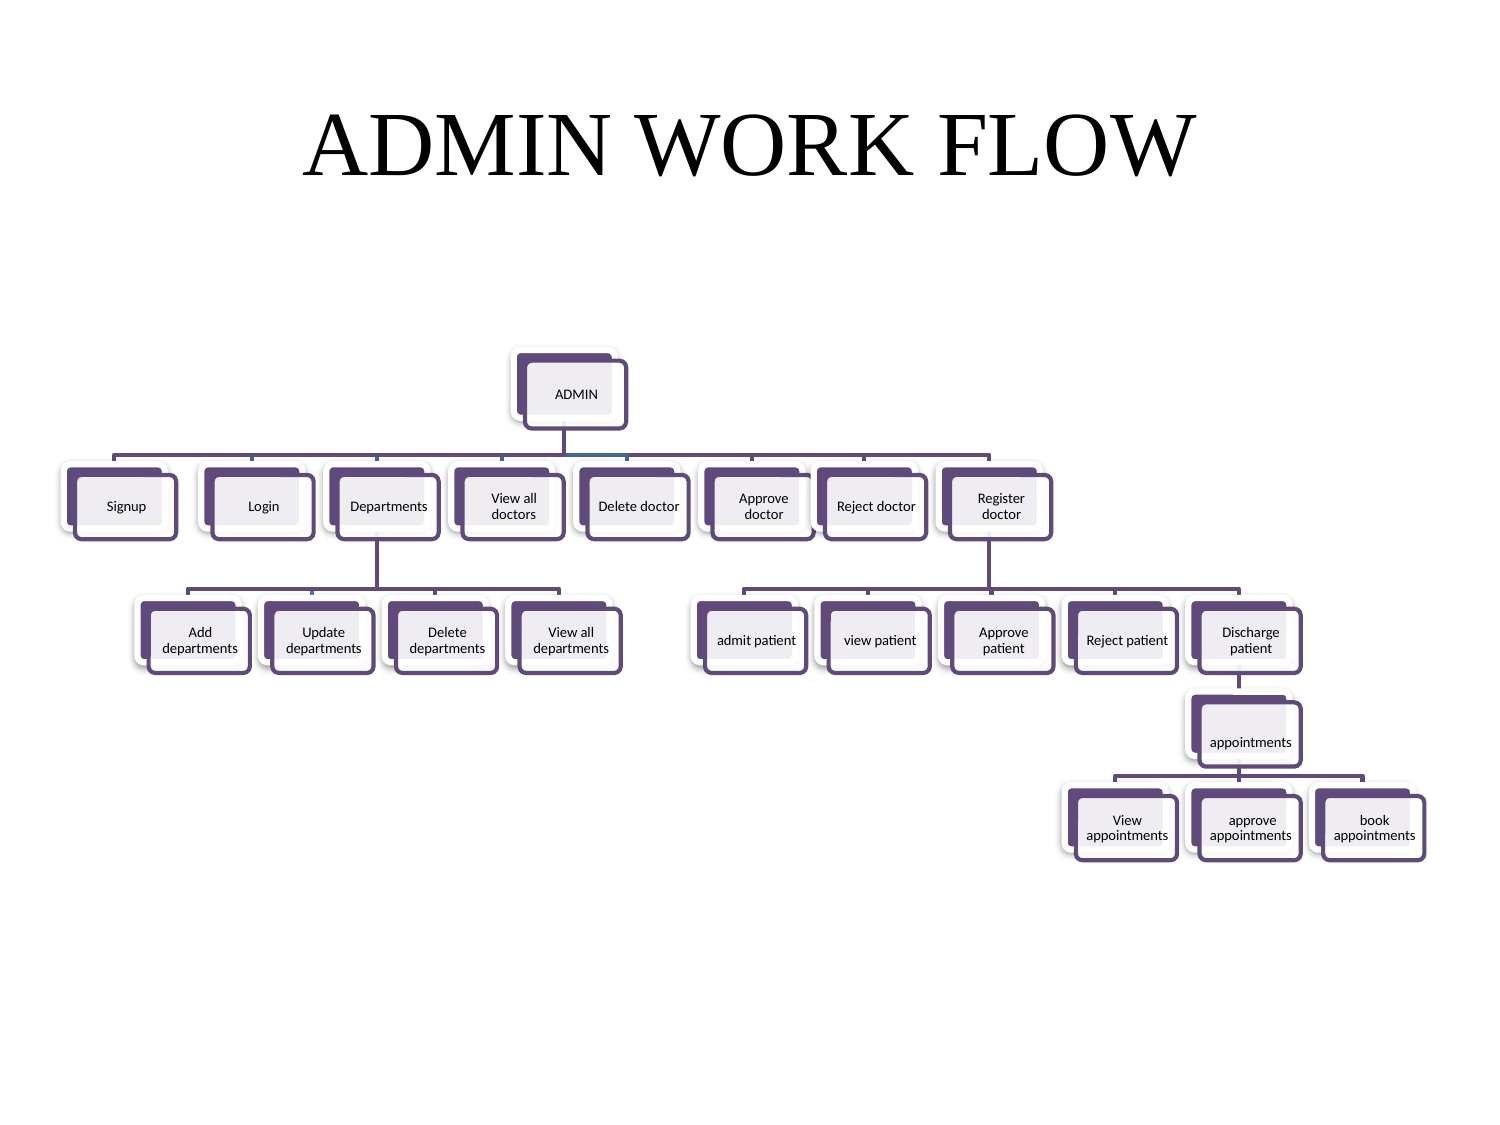

# ADMIN WORK FLOW
ADMIN
Signup
Login
Departments
Add departments
Update departments
Delete departments
View all departments
View all doctors
Delete doctor
Approve doctor
Reject doctor
Register doctor
admit patient
view patient
Approve patient
Reject patient
Discharge patient
  appointments
View appointments
 approve appointments
book appointments